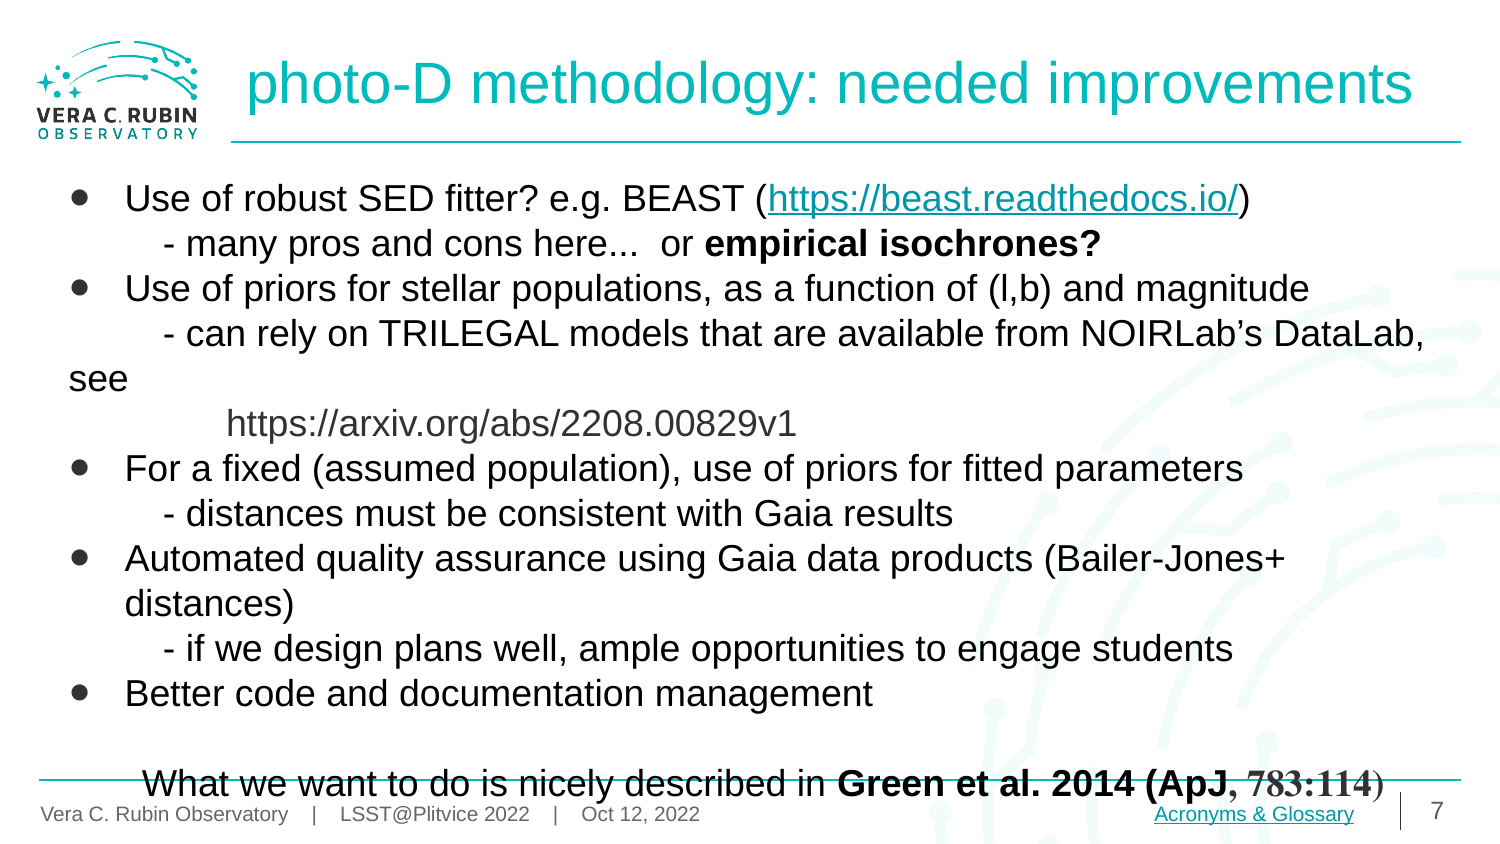

photo-D methodology: needed improvements
Use of robust SED fitter? e.g. BEAST (https://beast.readthedocs.io/)
         - many pros and cons here...  or empirical isochrones?
Use of priors for stellar populations, as a function of (l,b) and magnitude
         - can rely on TRILEGAL models that are available from NOIRLab’s DataLab, see
               https://arxiv.org/abs/2208.00829v1
For a fixed (assumed population), use of priors for fitted parameters
         - distances must be consistent with Gaia results
Automated quality assurance using Gaia data products (Bailer-Jones+ distances)
         - if we design plans well, ample opportunities to engage students
Better code and documentation management

       What we want to do is nicely described in Green et al. 2014 (ApJ, 783:114)

7